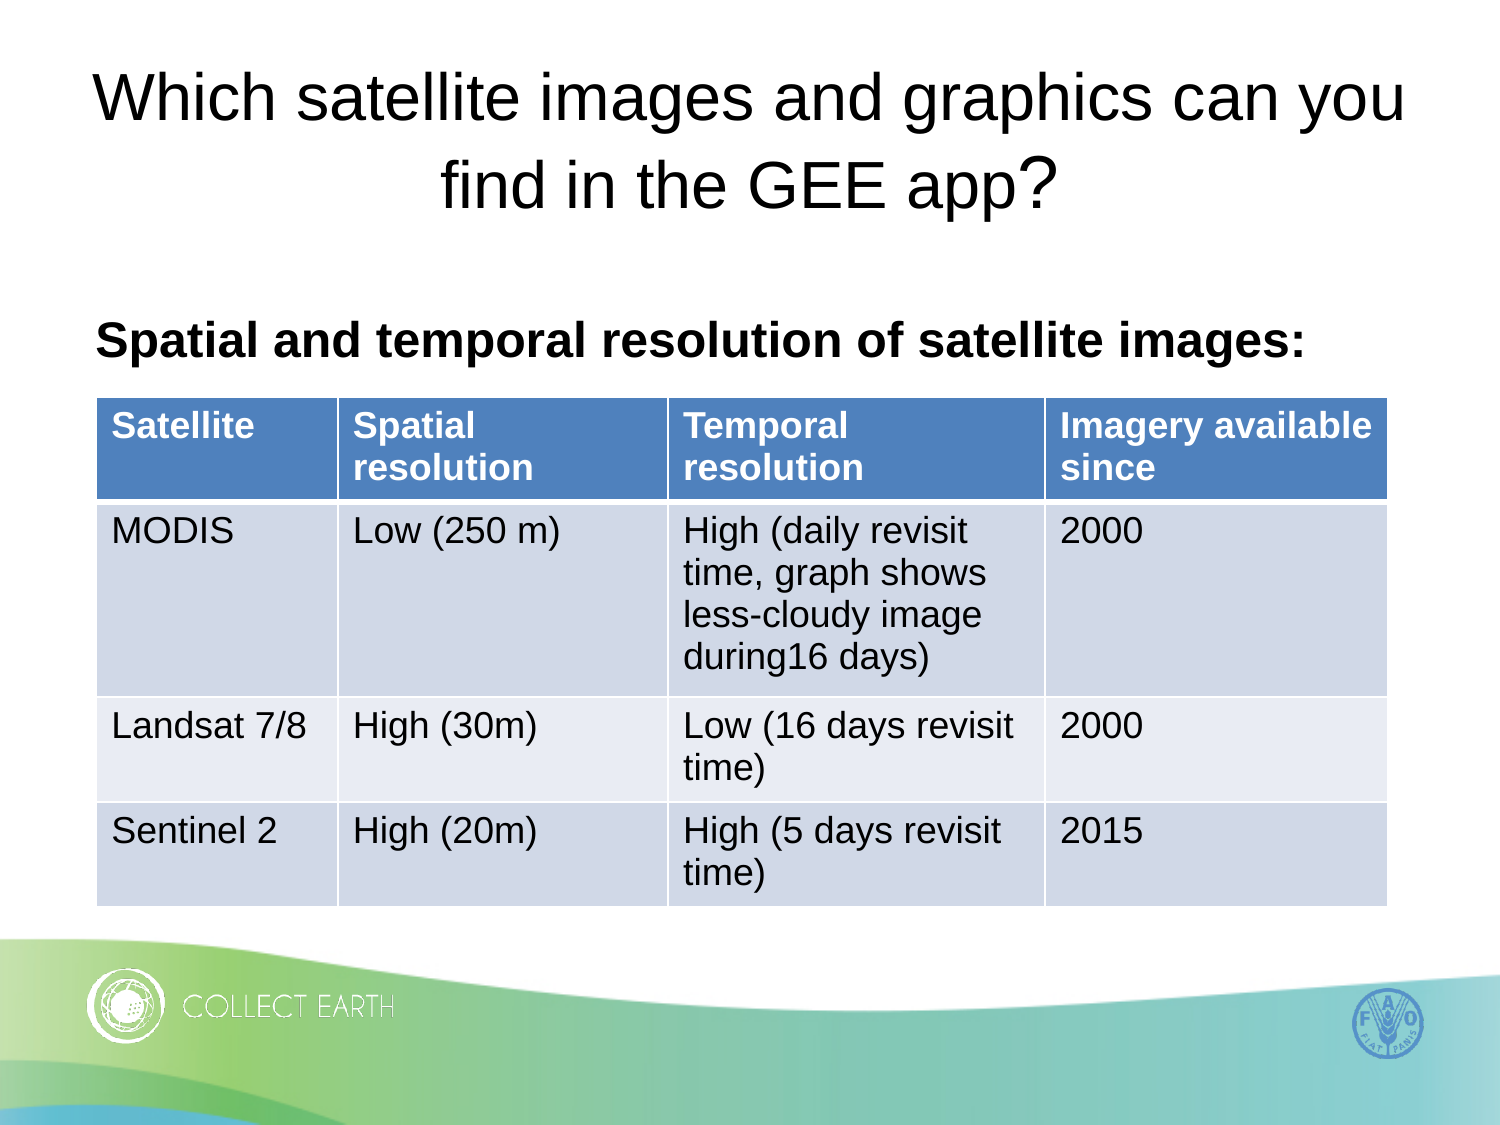

# Which satellite images and graphics can you find in the GEE app?
Spatial and temporal resolution of satellite images:

| Satellite | Spatial resolution | Temporal resolution | Imagery available since |
| --- | --- | --- | --- |
| MODIS | Low (250 m) | High (daily revisit time, graph shows less-cloudy image during16 days) | 2000 |
| Landsat 7/8 | High (30m) | Low (16 days revisit time) | 2000 |
| Sentinel 2 | High (20m) | High (5 days revisit time) | 2015 |